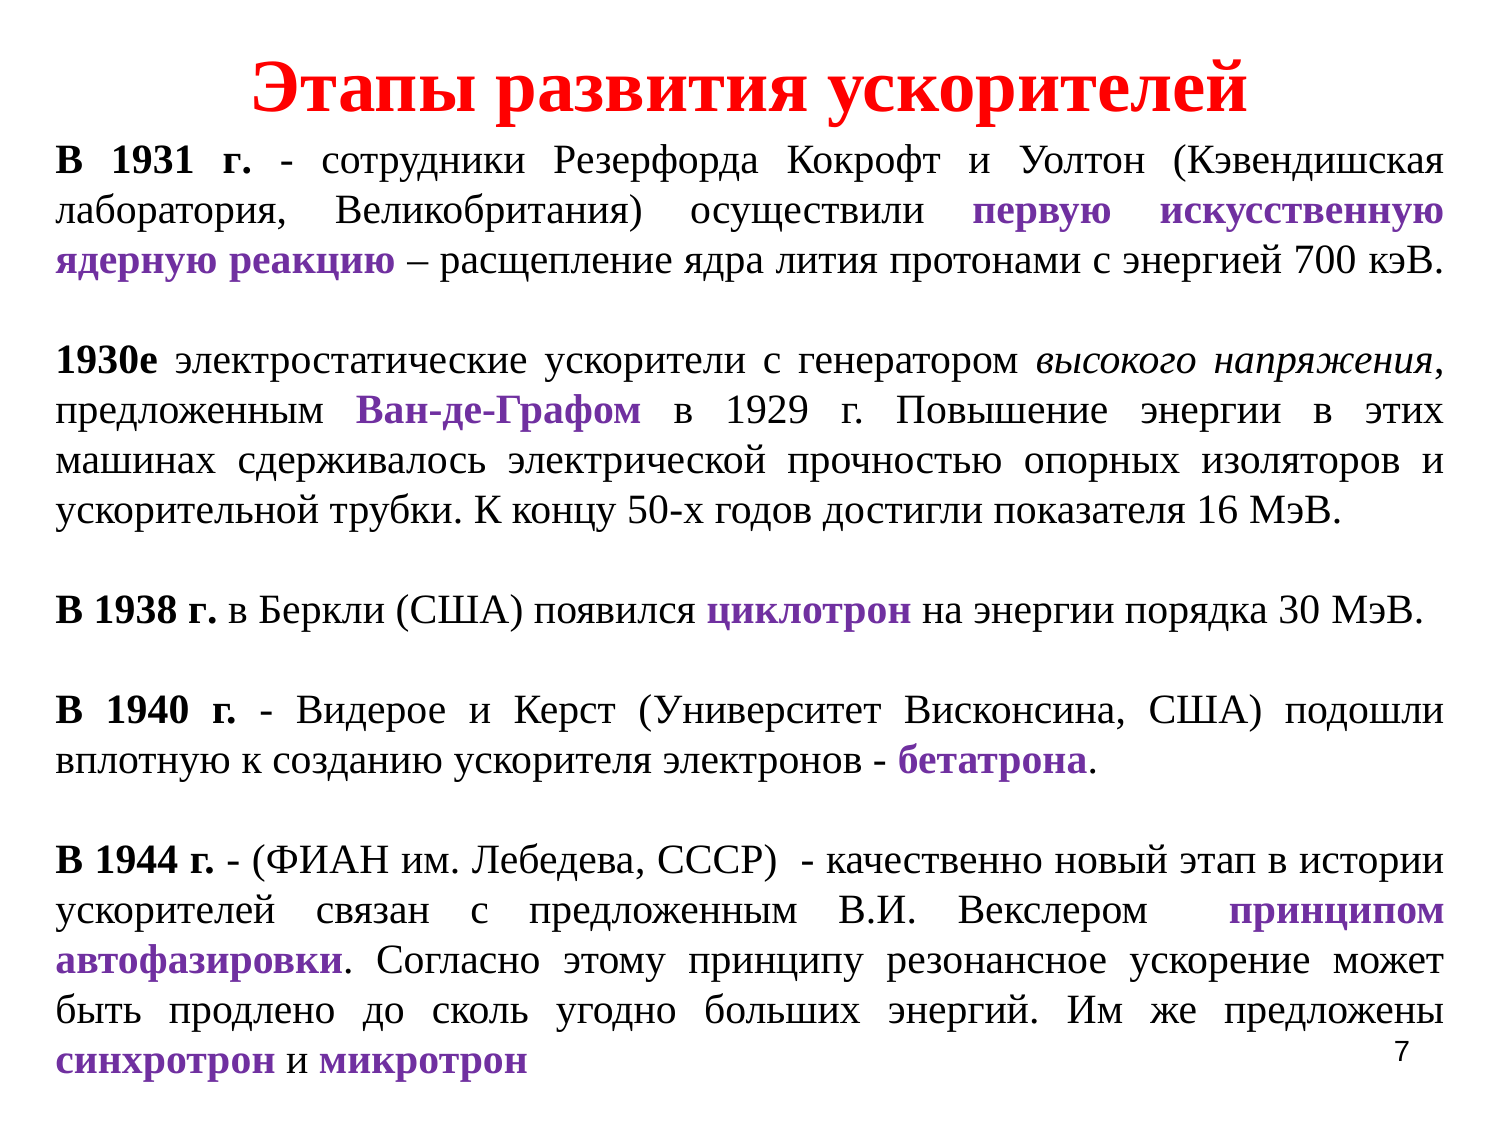

# Этапы развития ускорителей
В 1931 г. - сотрудники Резерфорда Кокрофт и Уолтон (Кэвендишская лаборатория, Великобритания) осуществили первую искусственную ядерную реакцию – расщепление ядра лития протонами с энергией 700 кэВ.

1930е электростатические ускорители с генератором высокого напряжения, предложенным Ван-де-Графом в 1929 г. Повышение энергии в этих машинах сдерживалось электрической прочностью опорных изоляторов и ускорительной трубки. К концу 50-х годов достигли показателя 16 МэВ.

В 1938 г. в Беркли (США) появился циклотрон на энергии порядка 30 МэВ.

В 1940 г. - Видерое и Керст (Университет Висконсина, США) подошли вплотную к созданию ускорителя электронов - бетатрона.

В 1944 г. - (ФИАН им. Лебедева, СССР)  - качественно новый этап в истории ускорителей связан с предложенным В.И. Векслером  принципом автофазировки. Согласно этому принципу резонансное ускорение может быть продлено до сколь угодно больших энергий. Им же предложены синхротрон и микротрон
7